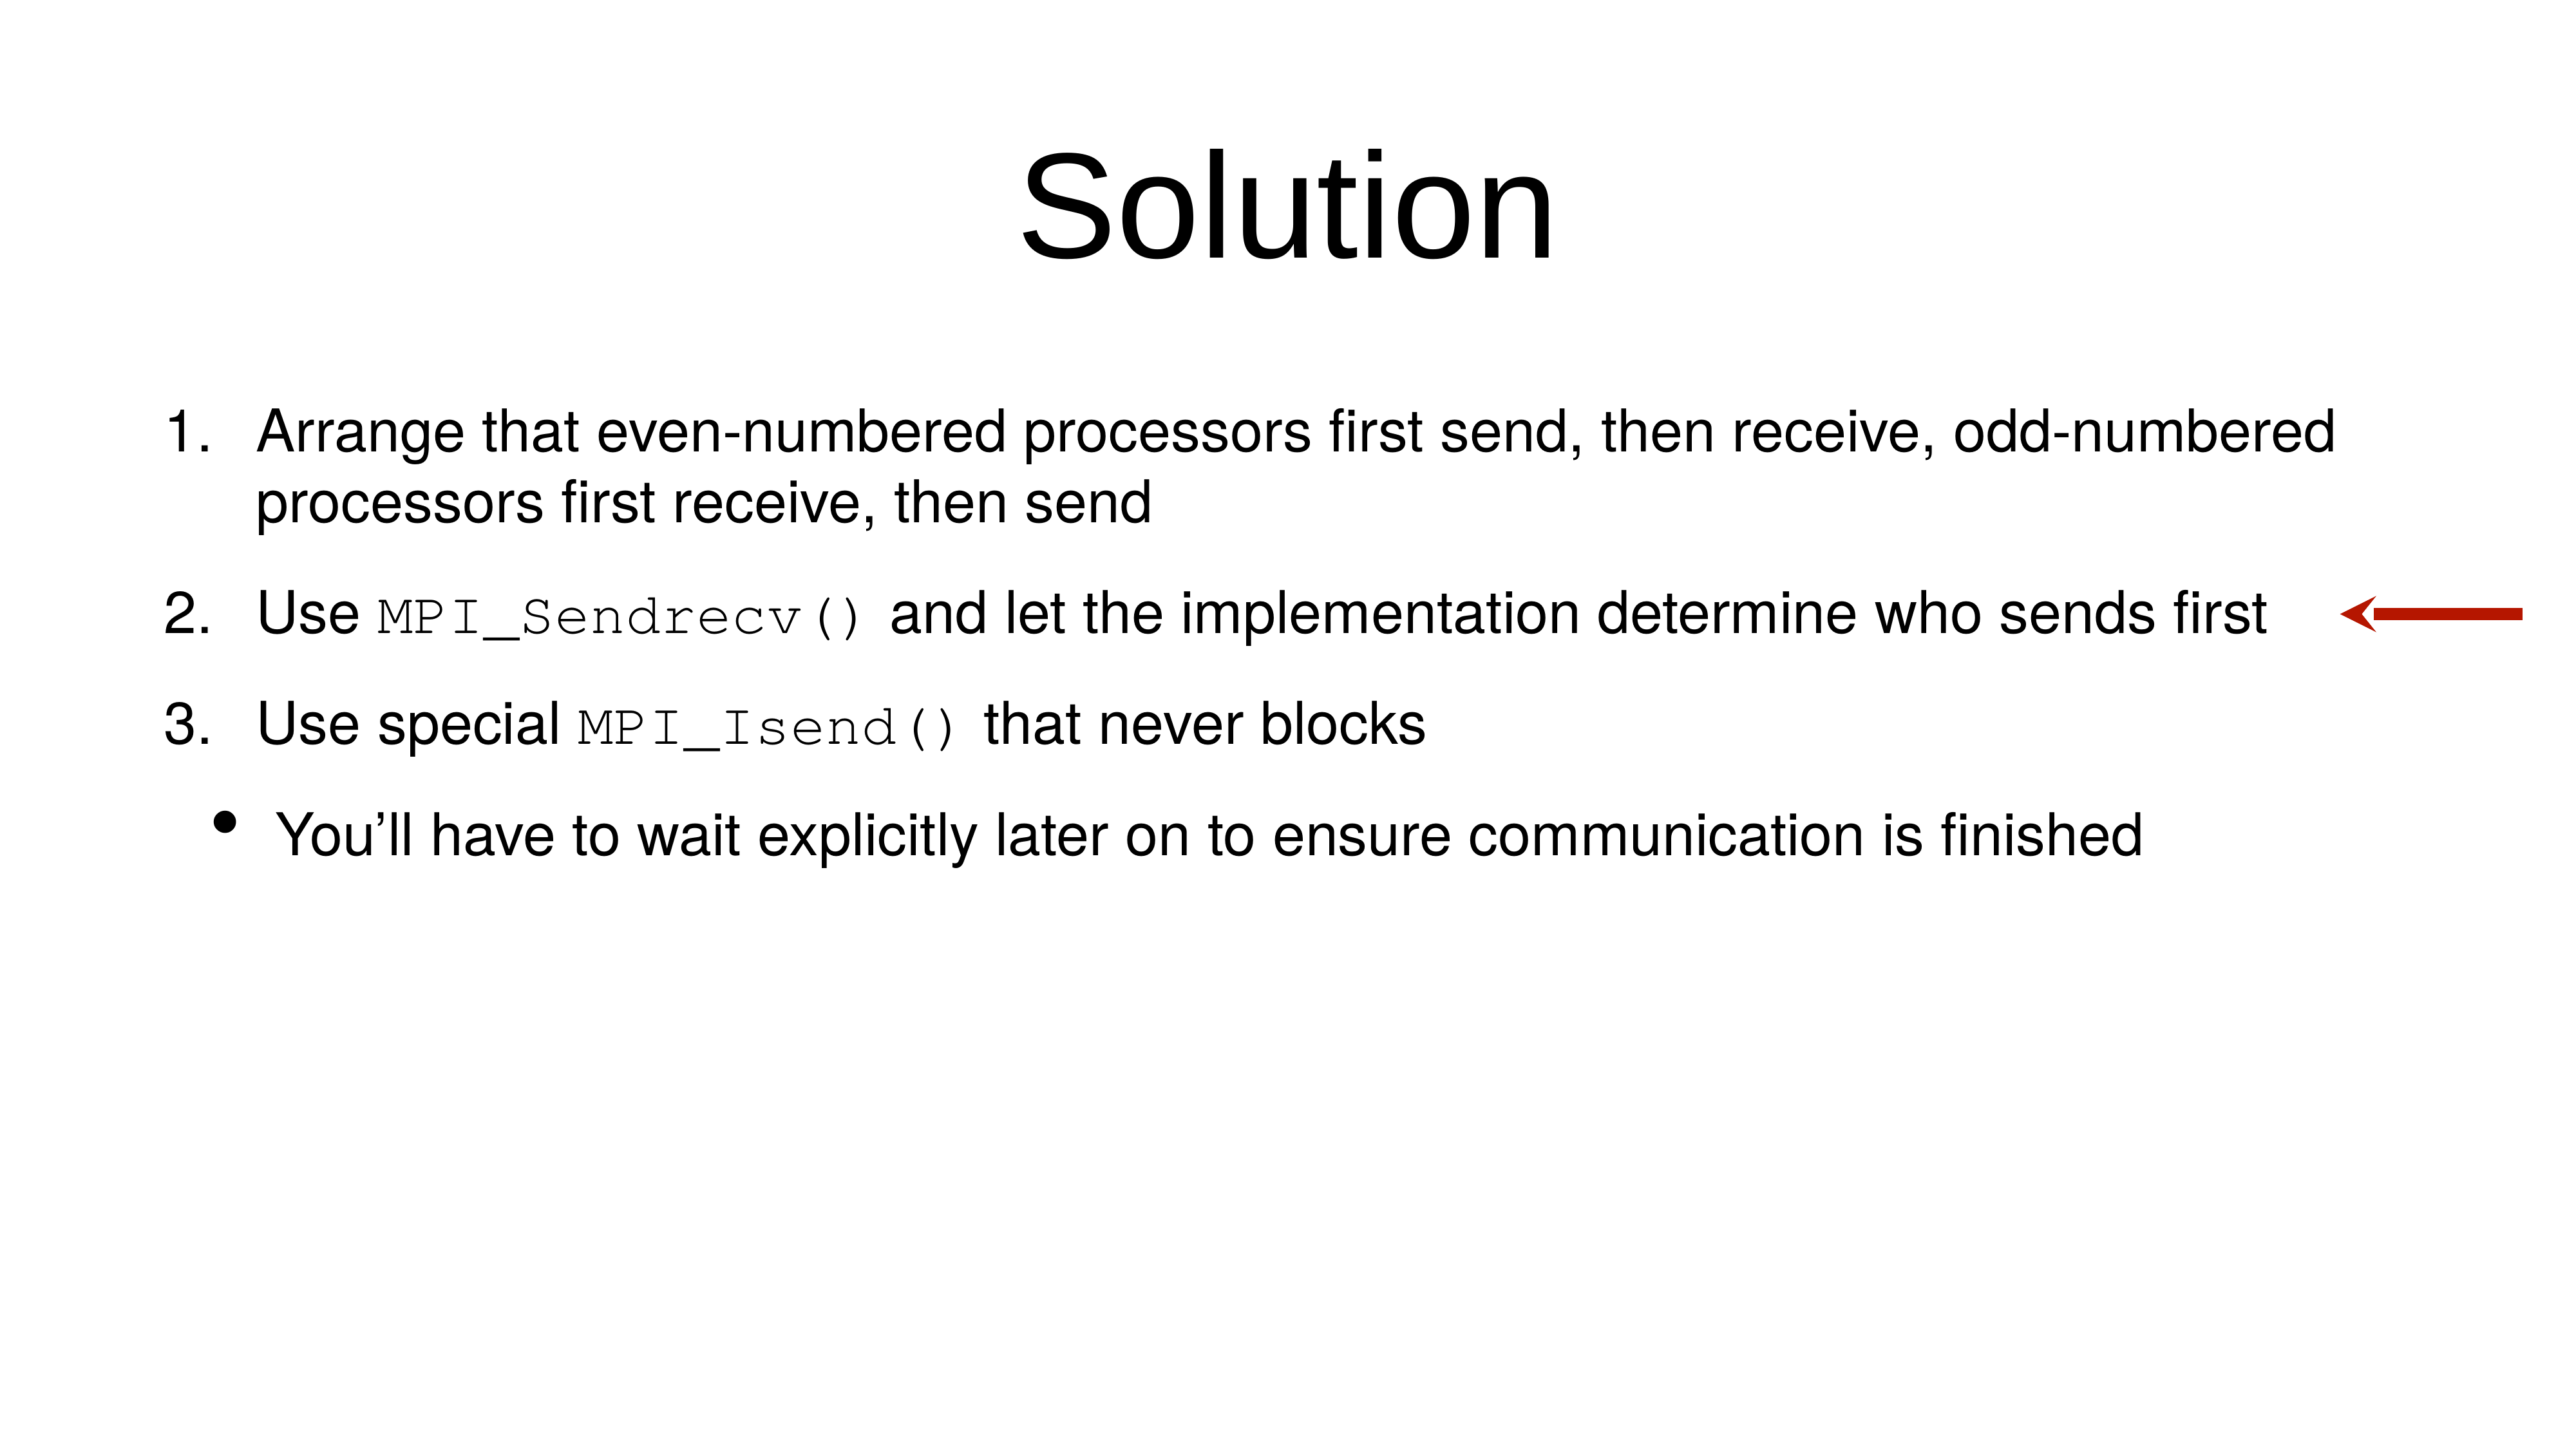

# Solution
Arrange that even-numbered processors first send, then receive, odd-numbered processors first receive, then send
Use MPI_Sendrecv() and let the implementation determine who sends first
Use special MPI_Isend() that never blocks
You’ll have to wait explicitly later on to ensure communication is finished

71